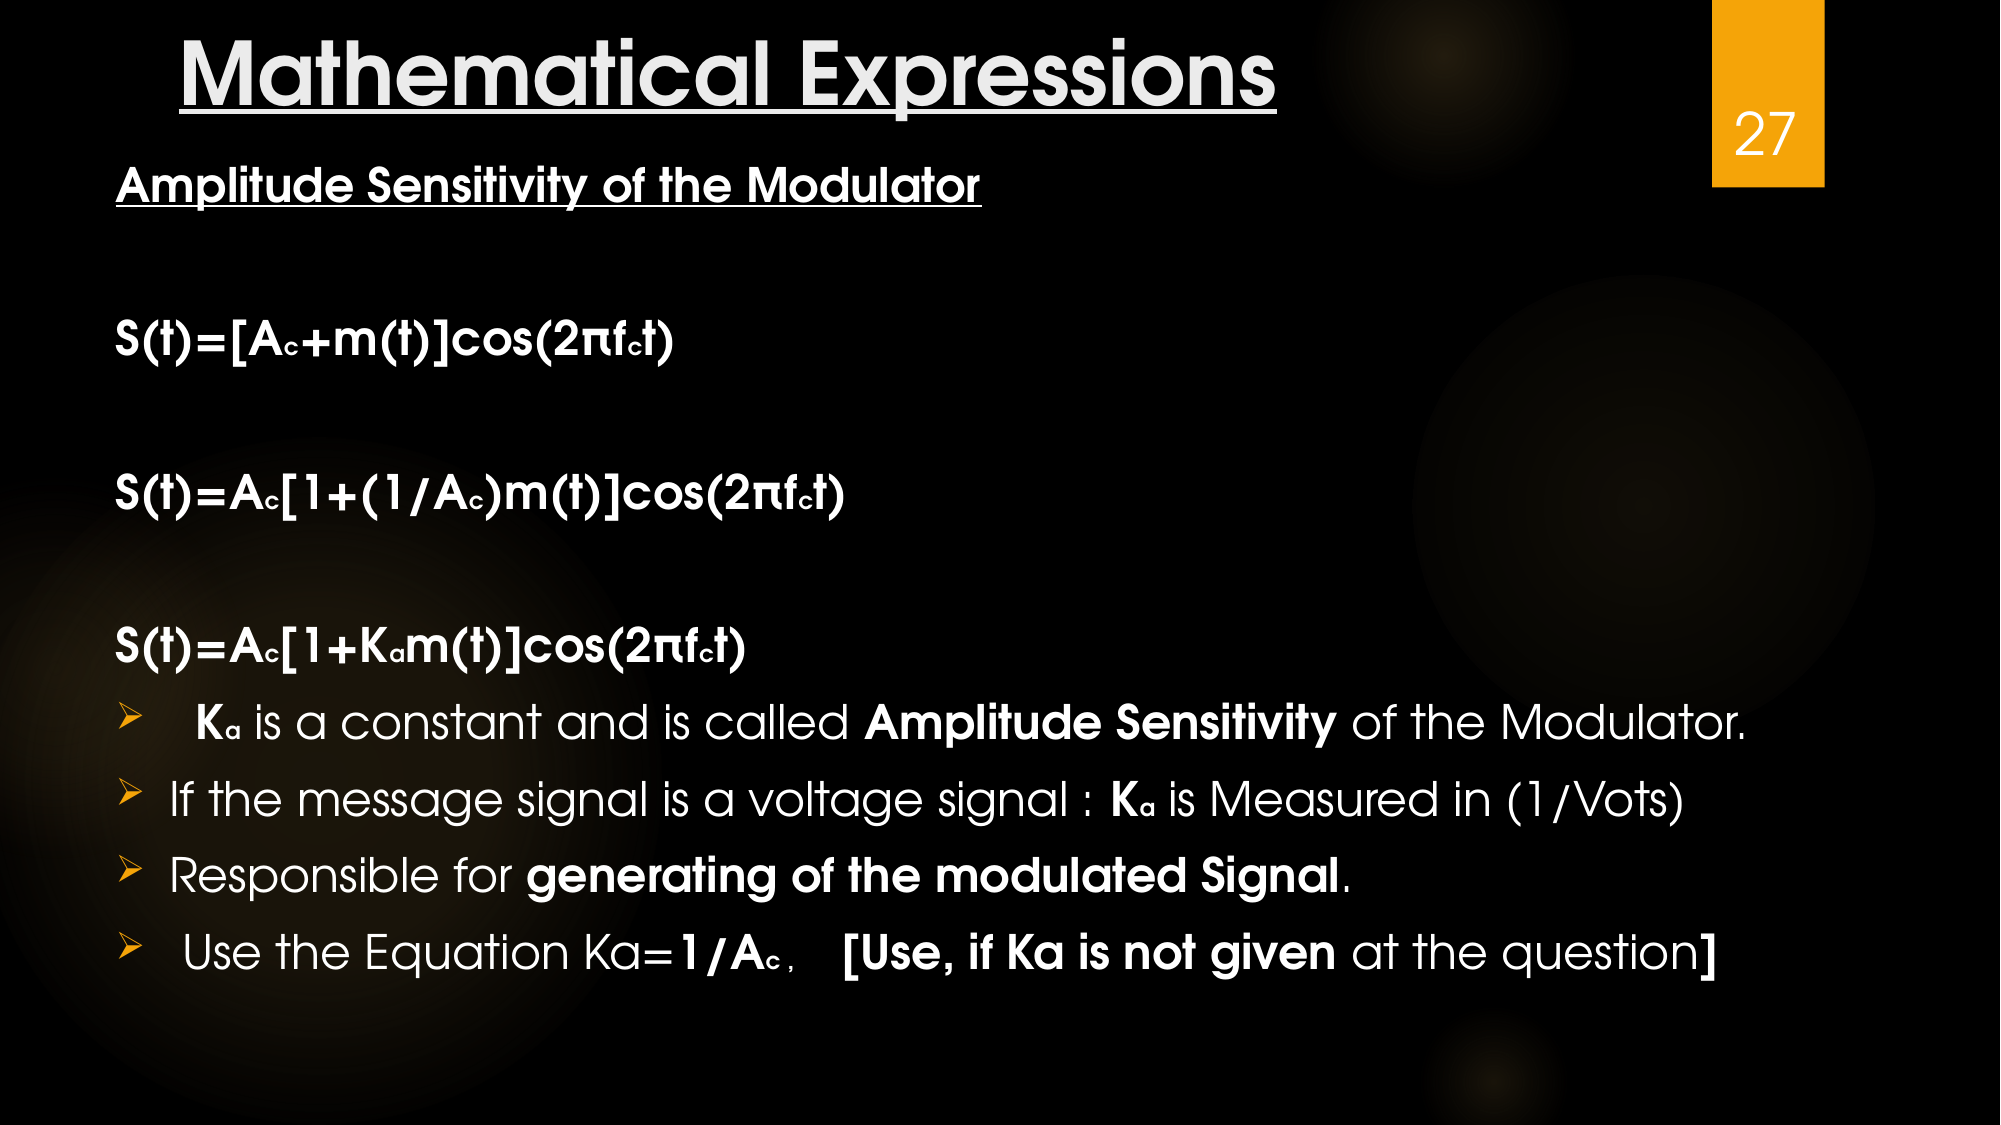

# Mathematical Expressions
27
Amplitude Sensitivity of the Modulator

S(t)=[Ac+m(t)]cos(2πfct)

S(t)=Ac[1+(1/Ac)m(t)]cos(2πfct)

S(t)=Ac[1+Kam(t)]cos(2πfct)
  Ka is a constant and is called Amplitude Sensitivity of the Modulator.
	If the message signal is a voltage signal : Ka is Measured in (1/Vots)
	Responsible for generating of the modulated Signal.
 Use the Equation Ka=1/Ac ,      [Use, if Ka is not given at the question]